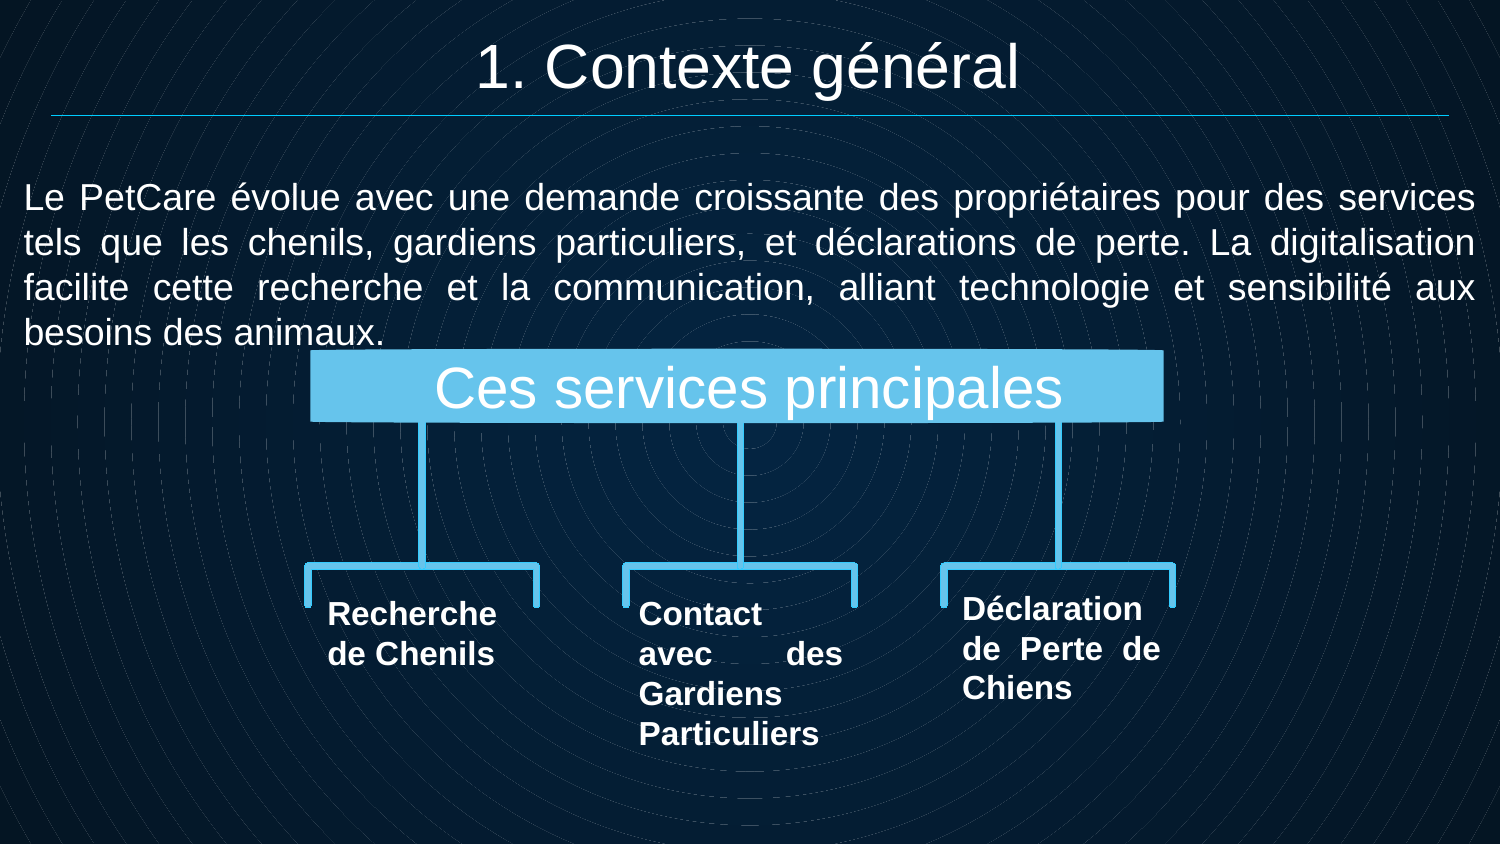

1. Contexte général
Le PetCare évolue avec une demande croissante des propriétaires pour des services tels que les chenils, gardiens particuliers, et déclarations de perte. La digitalisation facilite cette recherche et la communication, alliant technologie et sensibilité aux besoins des animaux.
Ces services principales

Déclaration de Perte de Chiens
Recherche de Chenils
Contact avec des Gardiens Particuliers